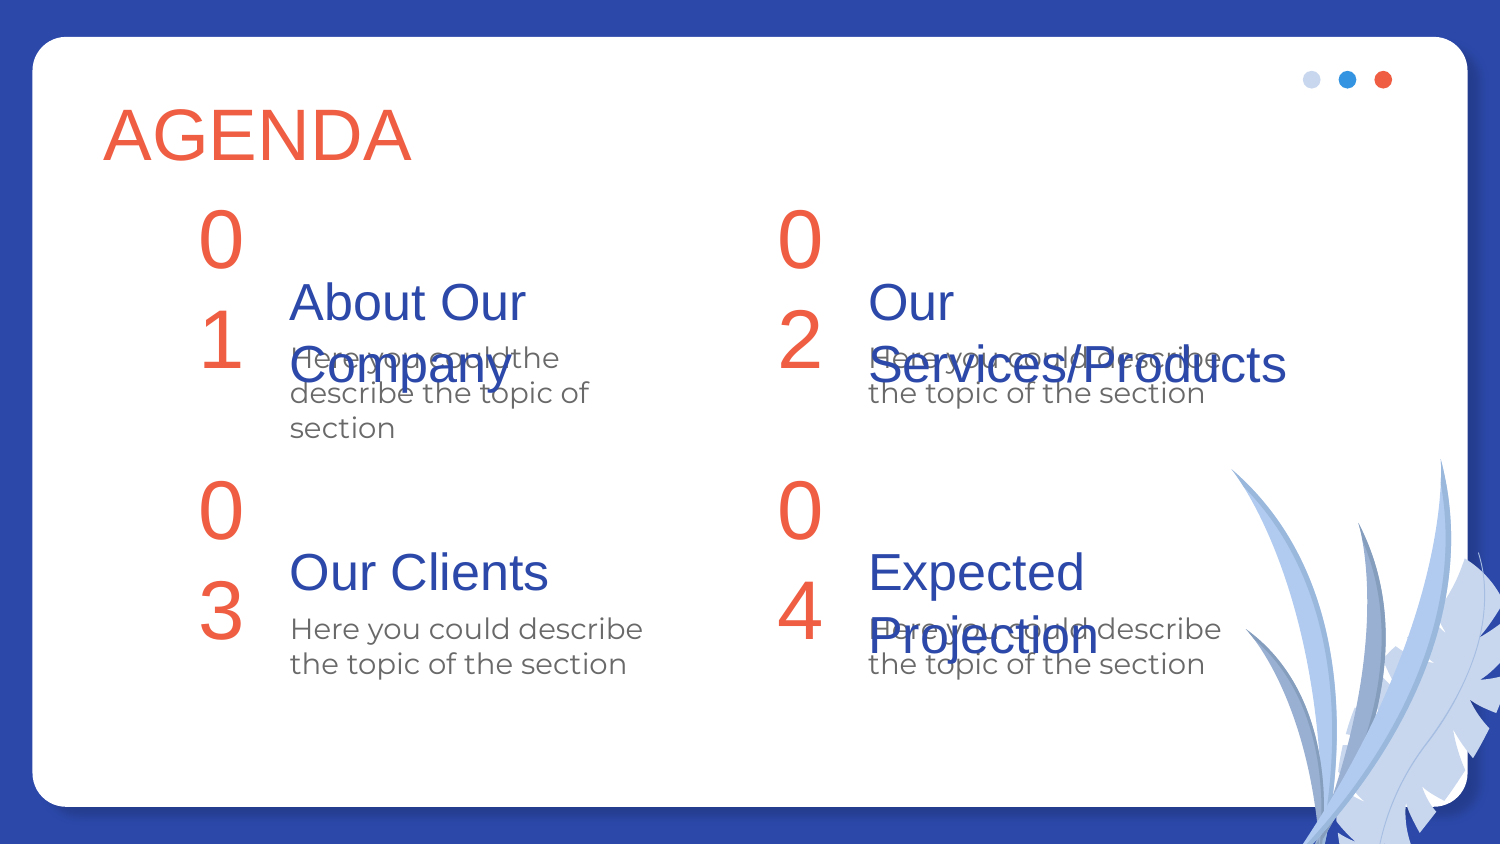

# AGENDA
About Our Company
Our Services/Products
01
02
Here you couldthe describe the topic of section
Here you could describe the topic of the section
Our Clients
Expected Projection
03
04
Here you could describe the topic of the section
Here you could describe the topic of the section